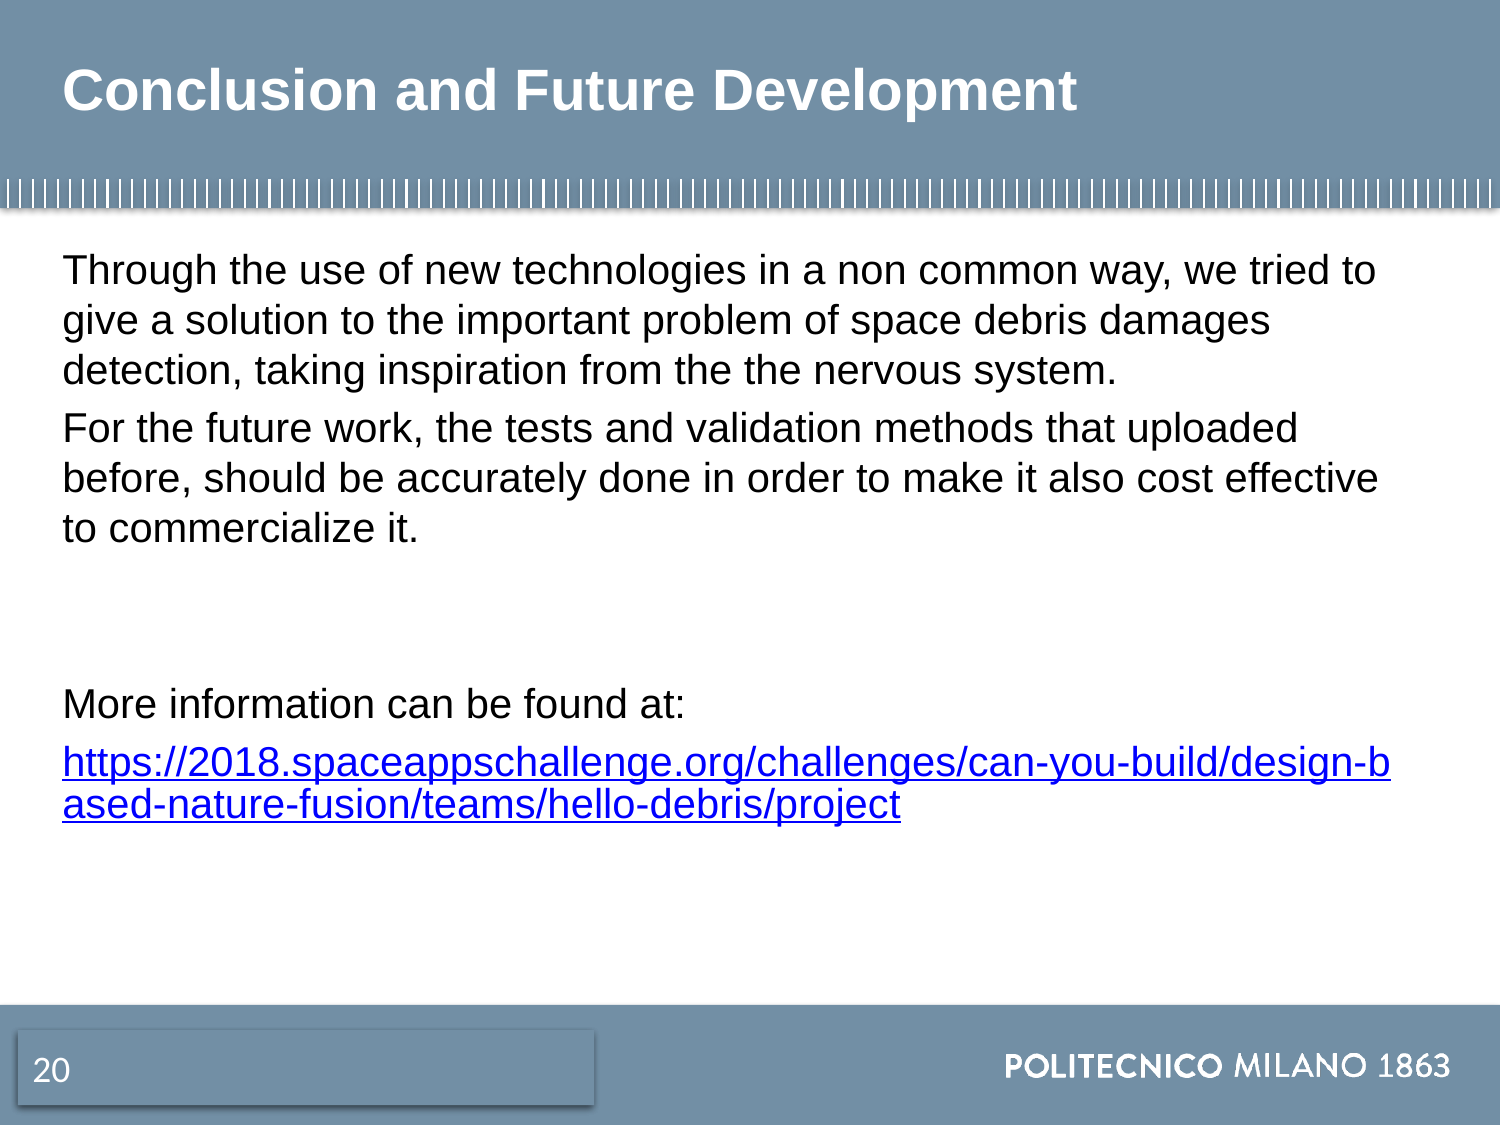

# Conclusion and Future Development
Through the use of new technologies in a non common way, we tried to give a solution to the important problem of space debris damages detection, taking inspiration from the the nervous system.
For the future work, the tests and validation methods that uploaded before, should be accurately done in order to make it also cost effective to commercialize it.

More information can be found at:
https://2018.spaceappschallenge.org/challenges/can-you-build/design-based-nature-fusion/teams/hello-debris/project

20